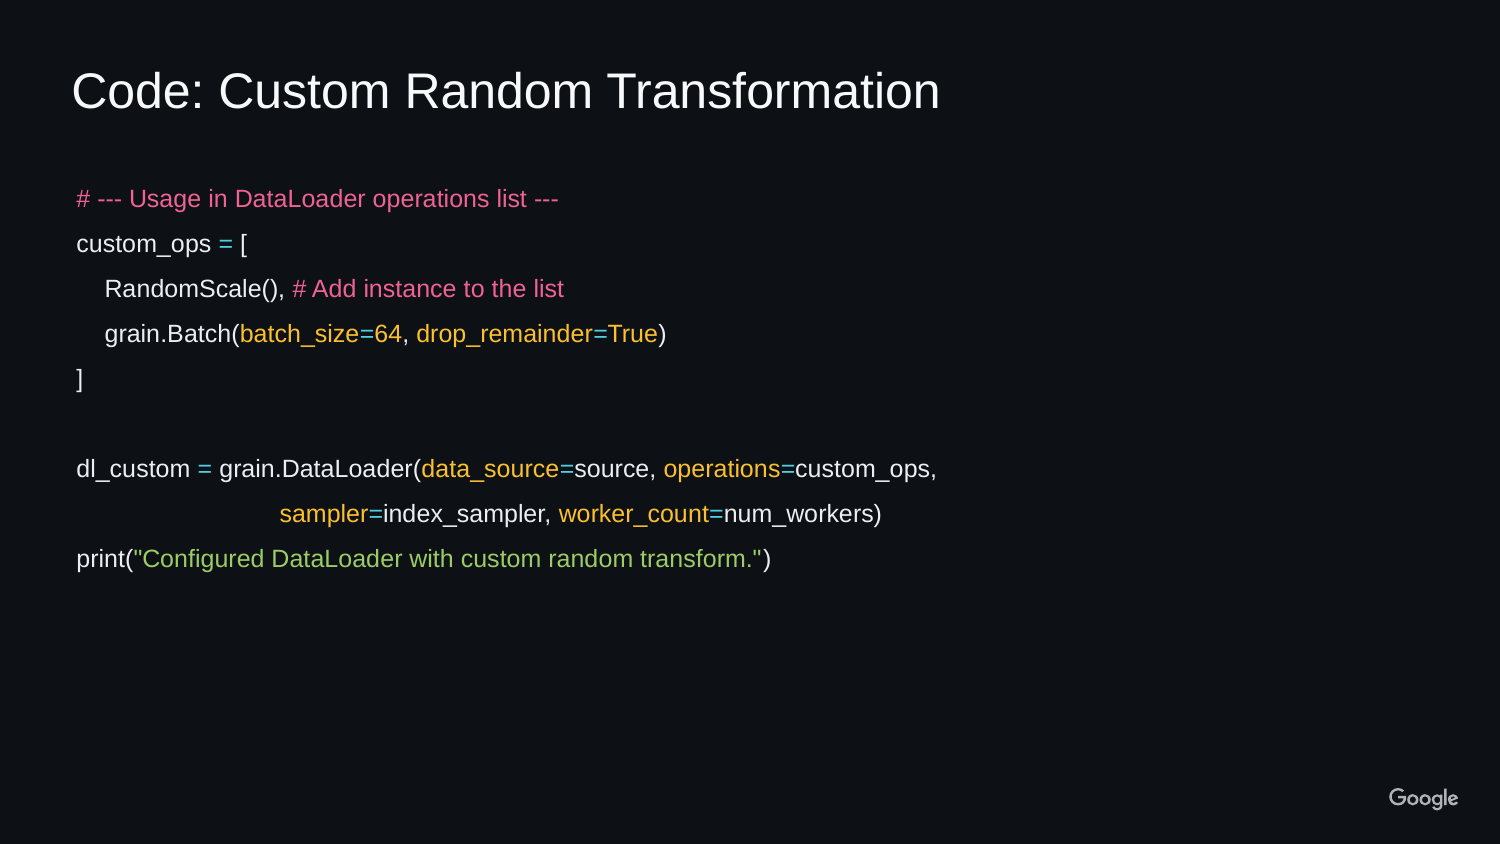

Code: Custom Random Transformation
# --- Usage in DataLoader operations list ---
custom_ops = [
    RandomScale(), # Add instance to the list
    grain.Batch(batch_size=64, drop_remainder=True)
]

dl_custom = grain.DataLoader(data_source=source, operations=custom_ops,
                             sampler=index_sampler, worker_count=num_workers)
print("Configured DataLoader with custom random transform.")